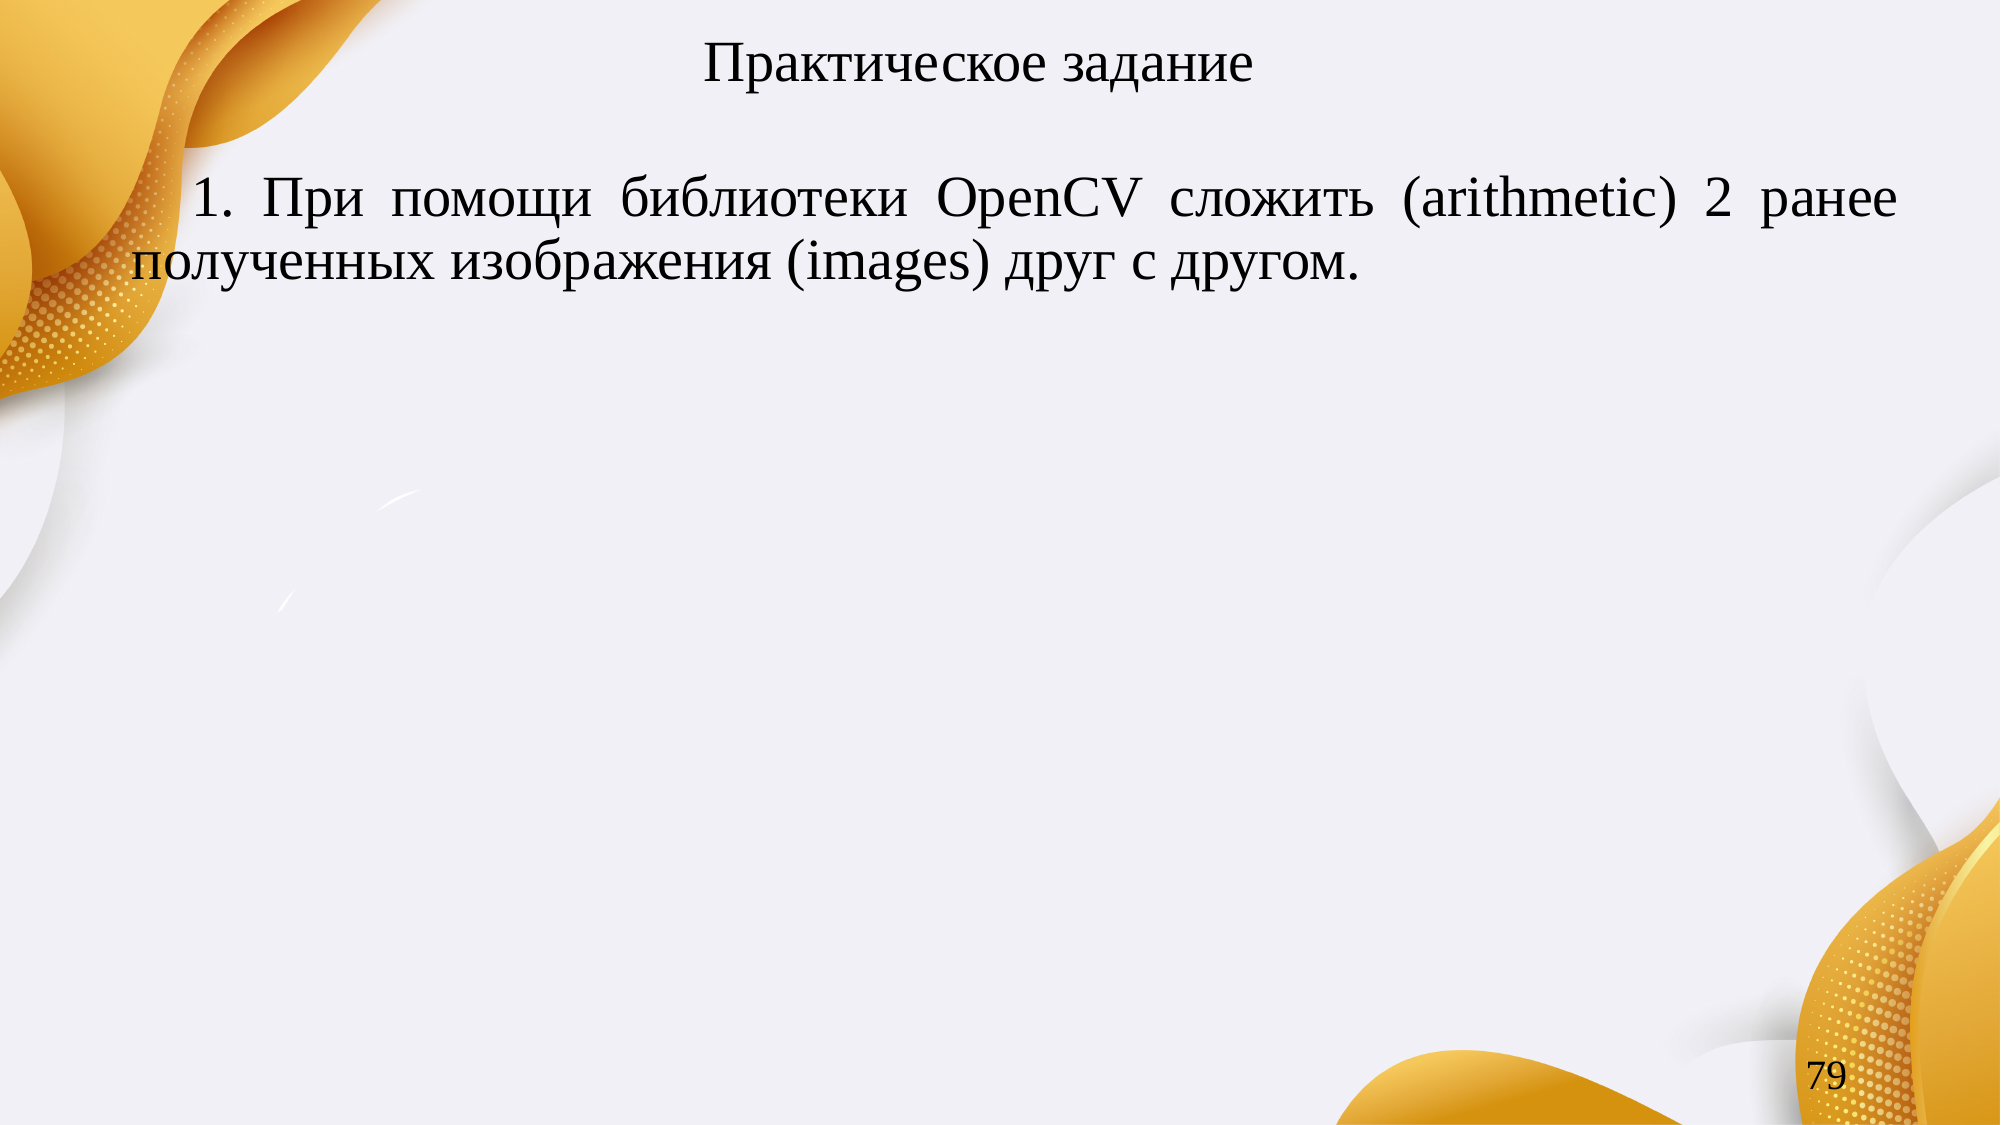

# Практическое задание
1. При помощи библиотеки OpenCV сложить (arithmetic) 2 ранее полученных изображения (images) друг с другом.

79